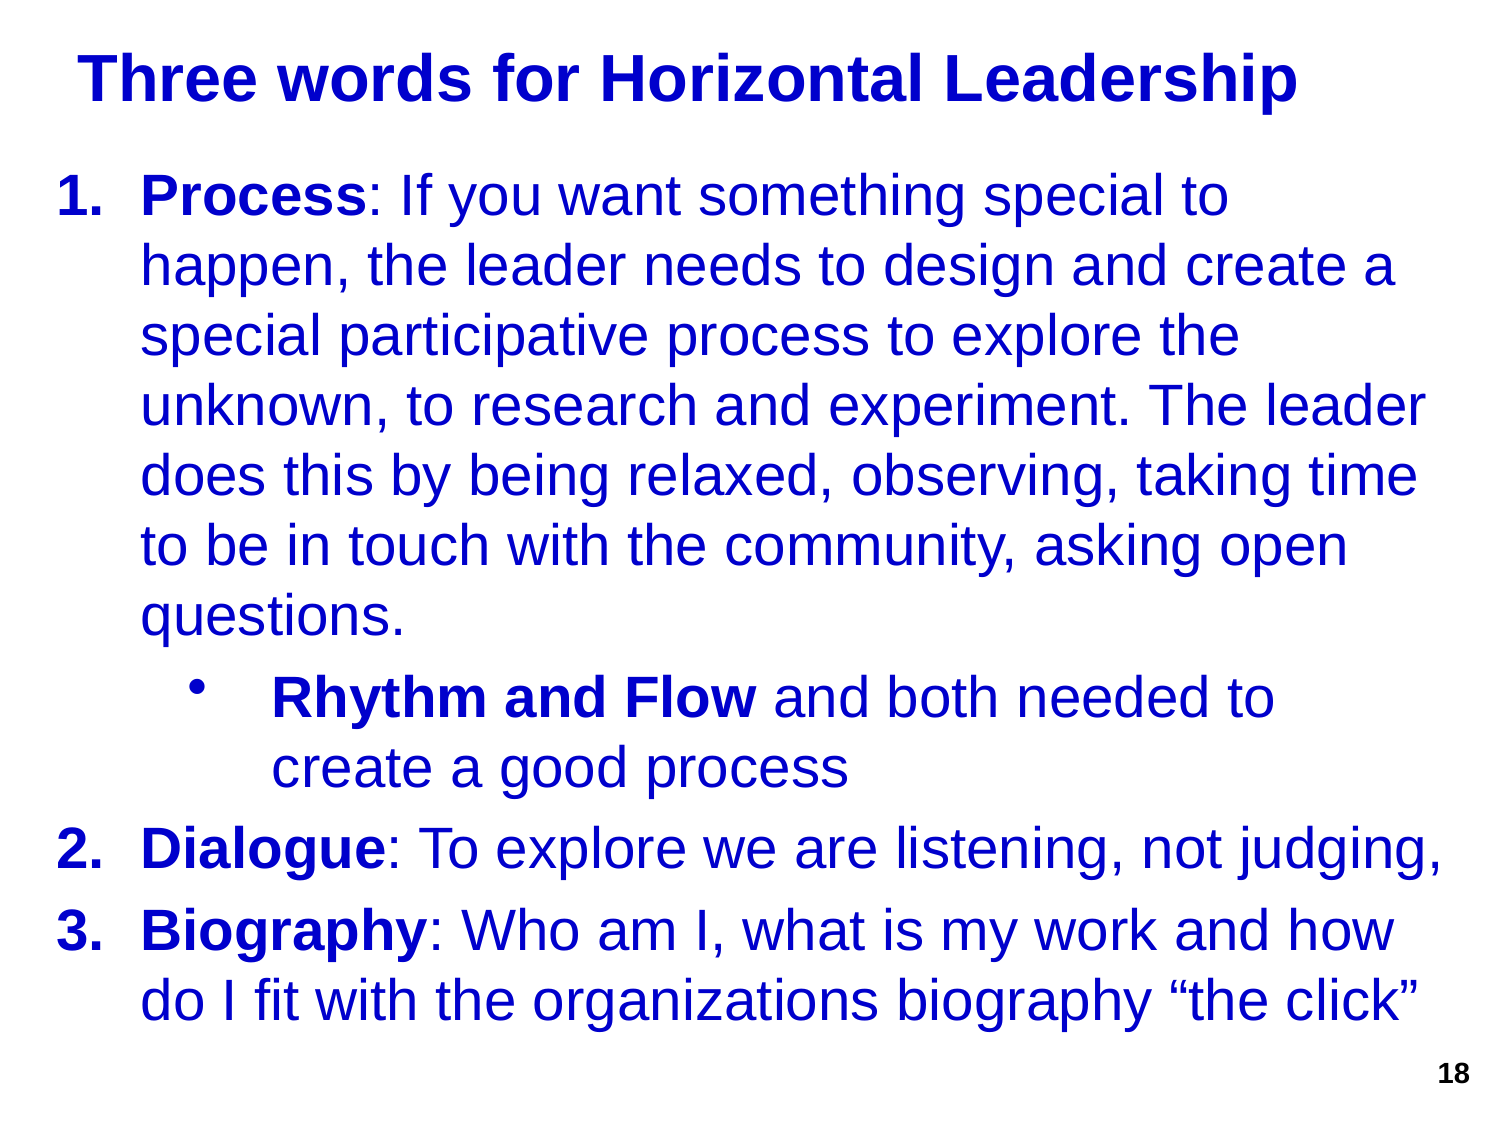

# Three words for Horizontal Leadership
Process: If you want something special to happen, the leader needs to design and create a special participative process to explore the unknown, to research and experiment. The leader does this by being relaxed, observing, taking time to be in touch with the community, asking open questions.
Rhythm and Flow and both needed to create a good process
Dialogue: To explore we are listening, not judging,
Biography: Who am I, what is my work and how do I fit with the organizations biography “the click”

18